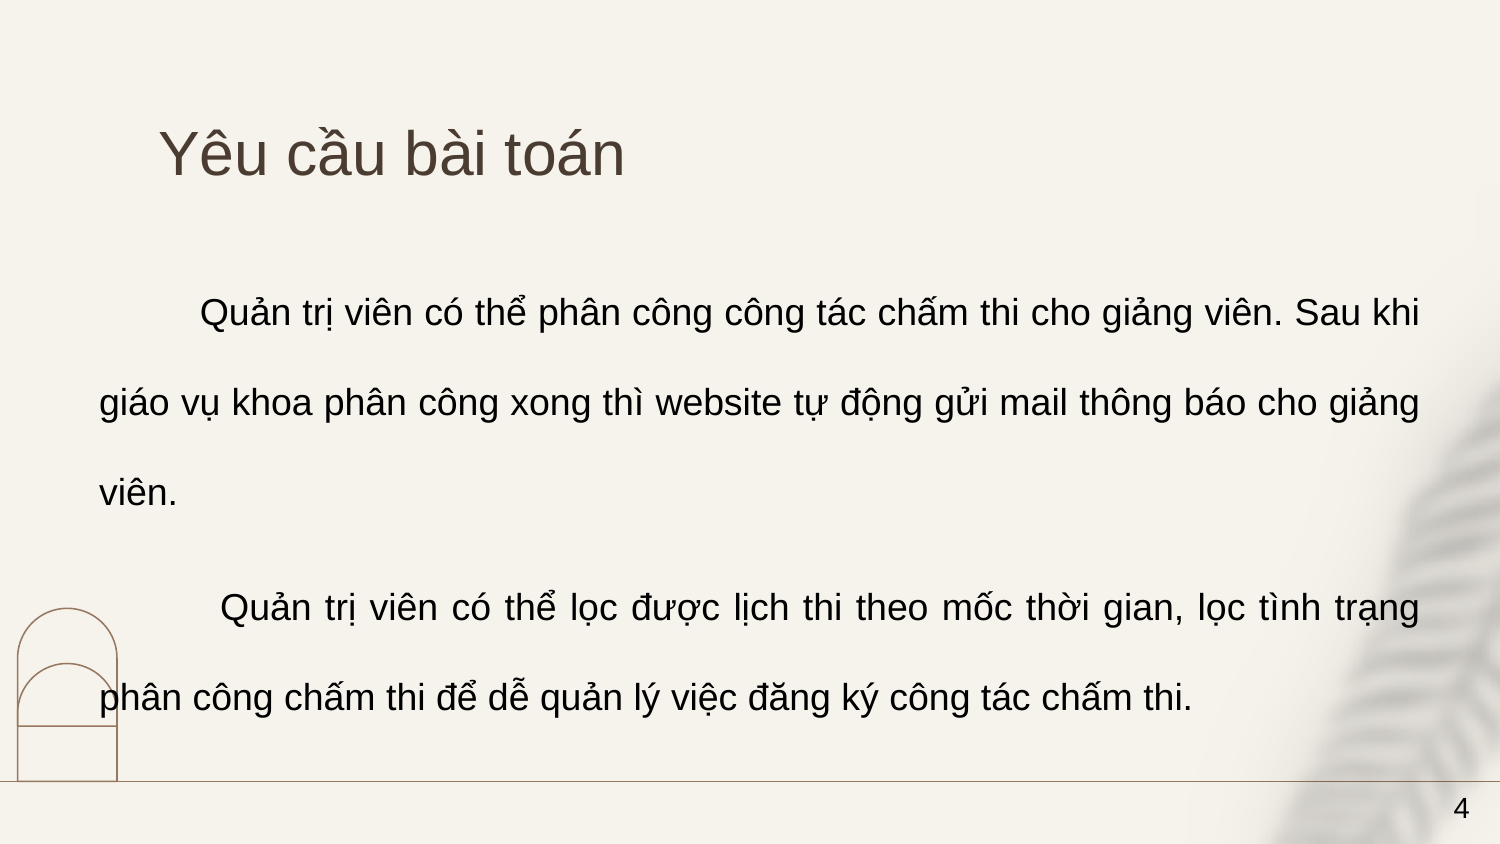

# Yêu cầu bài toán
         Quản trị viên có thể phân công công tác chấm thi cho giảng viên. Sau khi giáo vụ khoa phân công xong thì website tự động gửi mail thông báo cho giảng viên.
         Quản trị viên có thể lọc được lịch thi theo mốc thời gian, lọc tình trạng phân công chấm thi để dễ quản lý việc đăng ký công tác chấm thi.
4